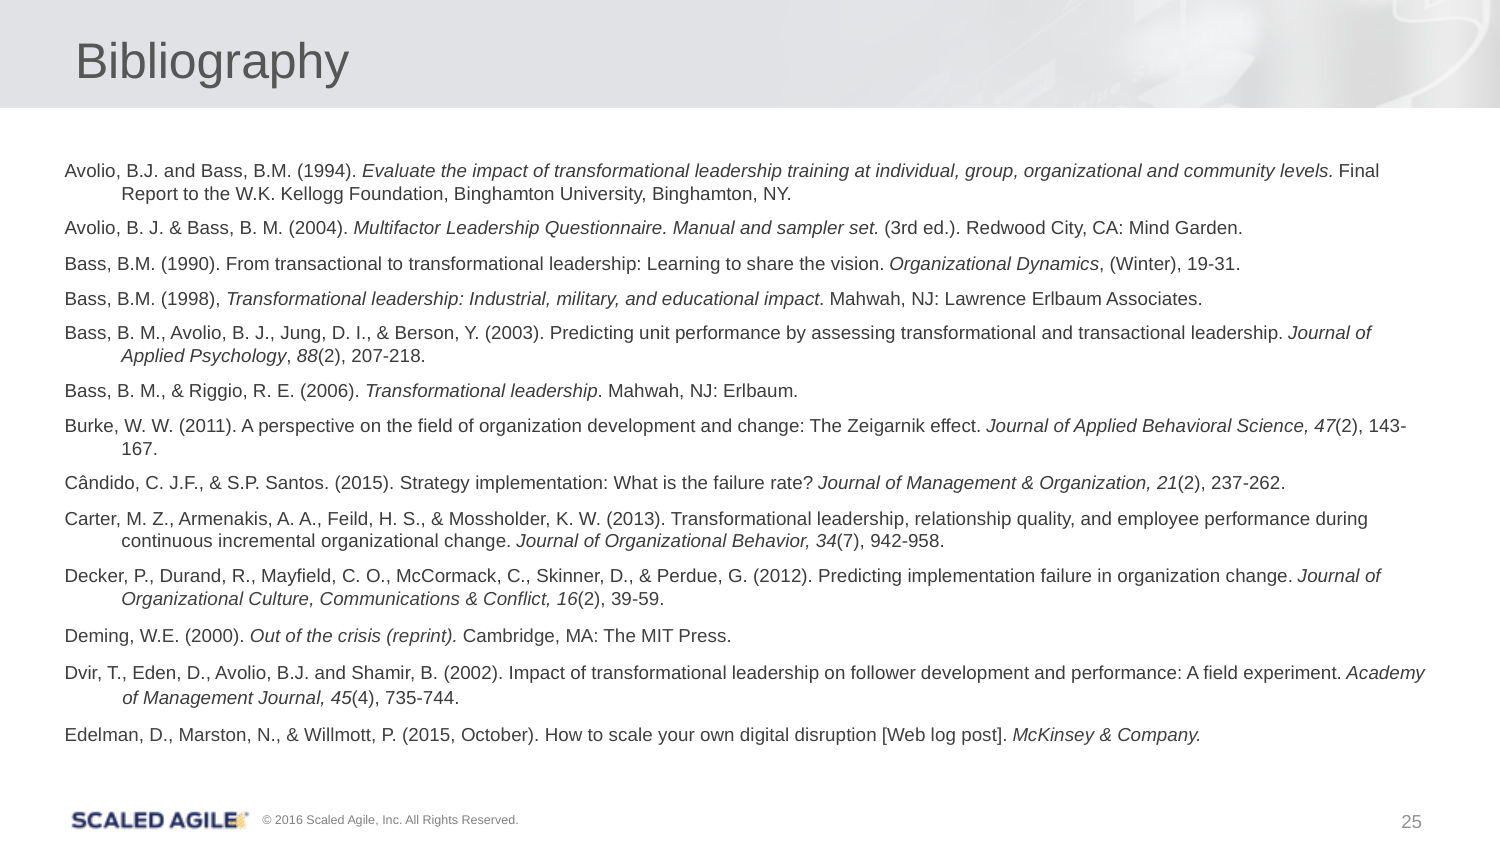

# Bibliography
Avolio, B.J. and Bass, B.M. (1994). Evaluate the impact of transformational leadership training at individual, group, organizational and community levels. Final Report to the W.K. Kellogg Foundation, Binghamton University, Binghamton, NY.
Avolio, B. J. & Bass, B. M. (2004). Multifactor Leadership Questionnaire. Manual and sampler set. (3rd ed.). Redwood City, CA: Mind Garden.
Bass, B.M. (1990). From transactional to transformational leadership: Learning to share the vision. Organizational Dynamics, (Winter), 19-31.
Bass, B.M. (1998), Transformational leadership: Industrial, military, and educational impact. Mahwah, NJ: Lawrence Erlbaum Associates.
Bass, B. M., Avolio, B. J., Jung, D. I., & Berson, Y. (2003). Predicting unit performance by assessing transformational and transactional leadership. Journal of Applied Psychology, 88(2), 207-218.
Bass, B. M., & Riggio, R. E. (2006). Transformational leadership. Mahwah, NJ: Erlbaum.
Burke, W. W. (2011). A perspective on the field of organization development and change: The Zeigarnik effect. Journal of Applied Behavioral Science, 47(2), 143- 167.
Cândido, C. J.F., & S.P. Santos. (2015). Strategy implementation: What is the failure rate? Journal of Management & Organization, 21(2), 237-262.
Carter, M. Z., Armenakis, A. A., Feild, H. S., & Mossholder, K. W. (2013). Transformational leadership, relationship quality, and employee performance during continuous incremental organizational change. Journal of Organizational Behavior, 34(7), 942-958.
Decker, P., Durand, R., Mayfield, C. O., McCormack, C., Skinner, D., & Perdue, G. (2012). Predicting implementation failure in organization change. Journal of Organizational Culture, Communications & Conflict, 16(2), 39-59.
Deming, W.E. (2000). Out of the crisis (reprint). Cambridge, MA: The MIT Press.
Dvir, T., Eden, D., Avolio, B.J. and Shamir, B. (2002). Impact of transformational leadership on follower development and performance: A field experiment. Academy of Management Journal, 45(4), 735-744.
Edelman, D., Marston, N., & Willmott, P. (2015, October). How to scale your own digital disruption [Web log post]. McKinsey & Company.